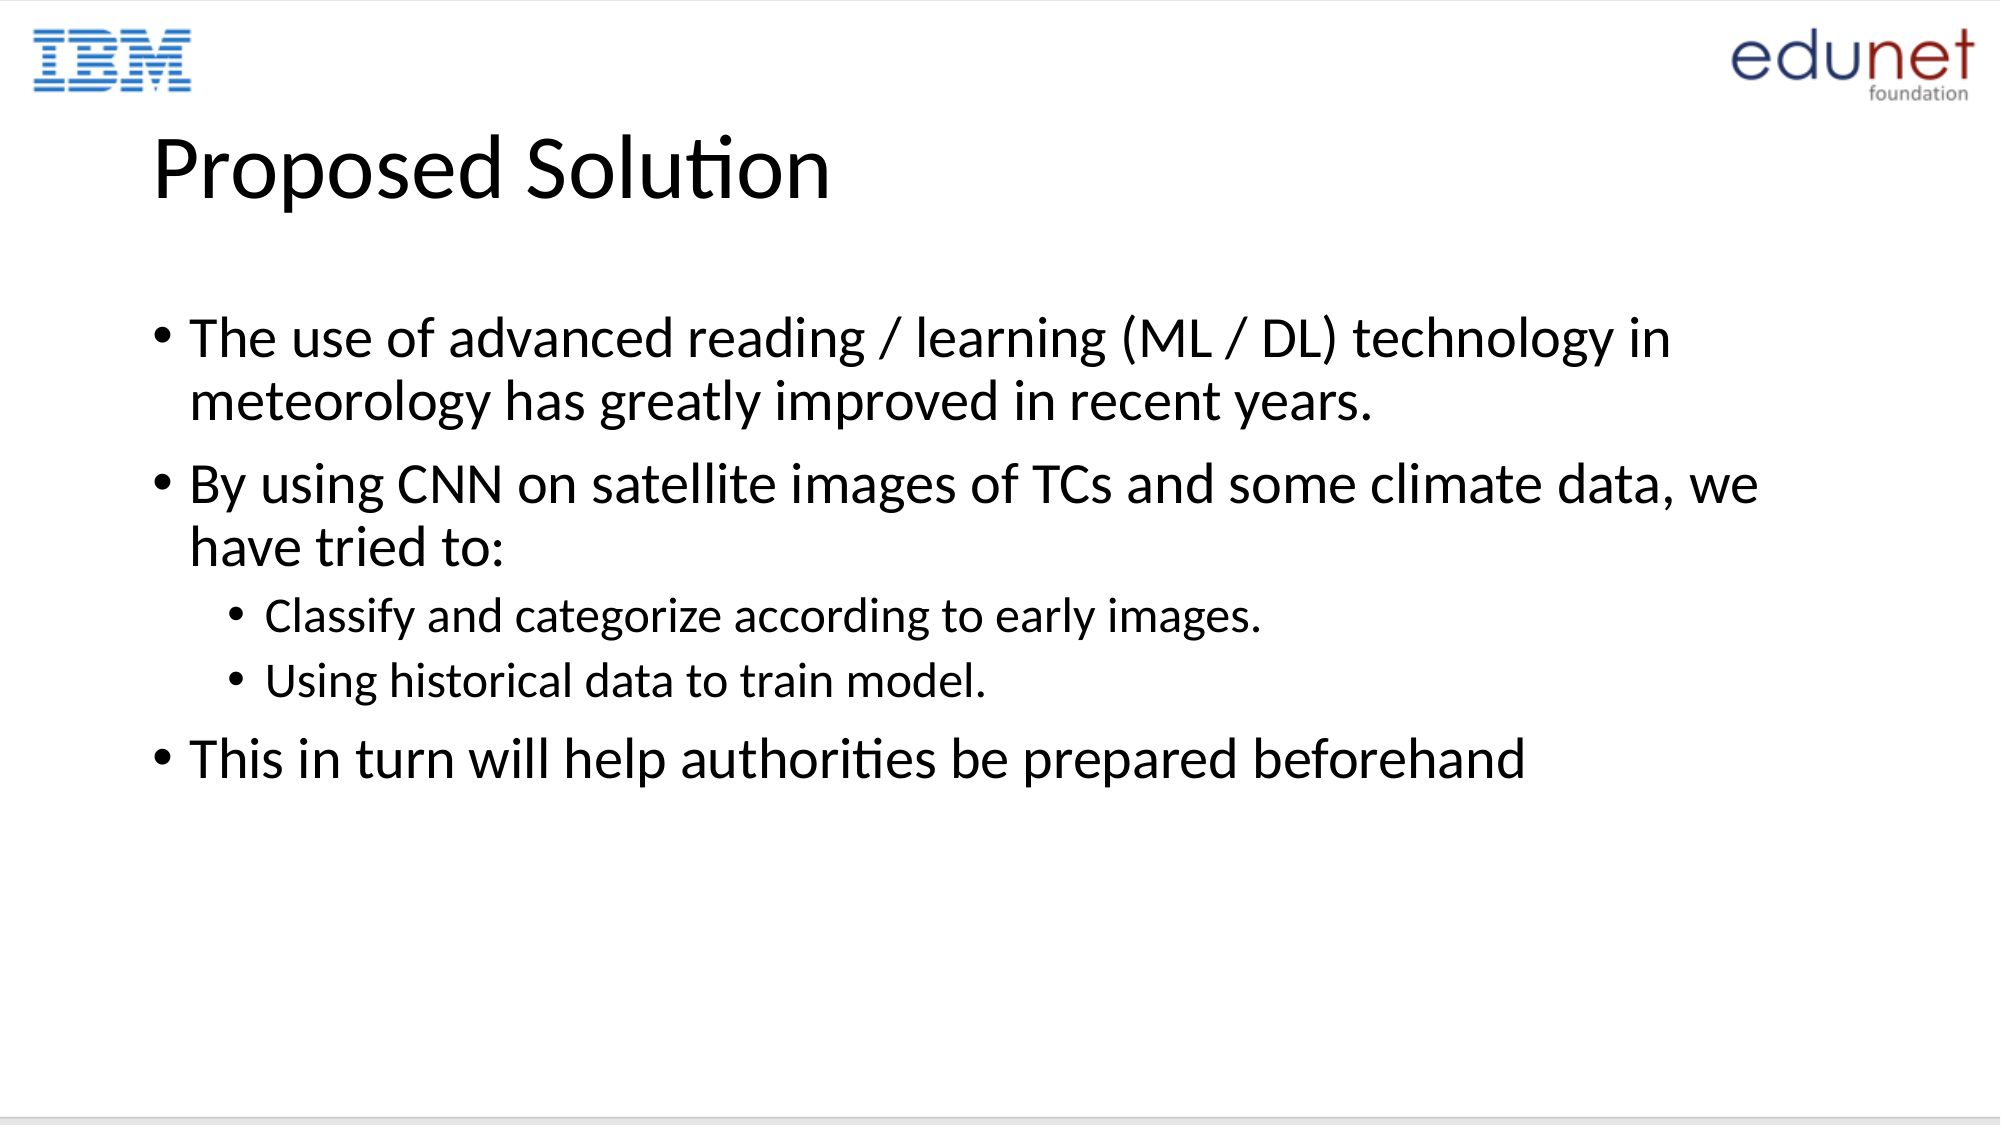

# Proposed Solution
The use of advanced reading / learning (ML / DL) technology in meteorology has greatly improved in recent years.
By using CNN on satellite images of TCs and some climate data, we have tried to:
Classify and categorize according to early images.
Using historical data to train model.
This in turn will help authorities be prepared beforehand